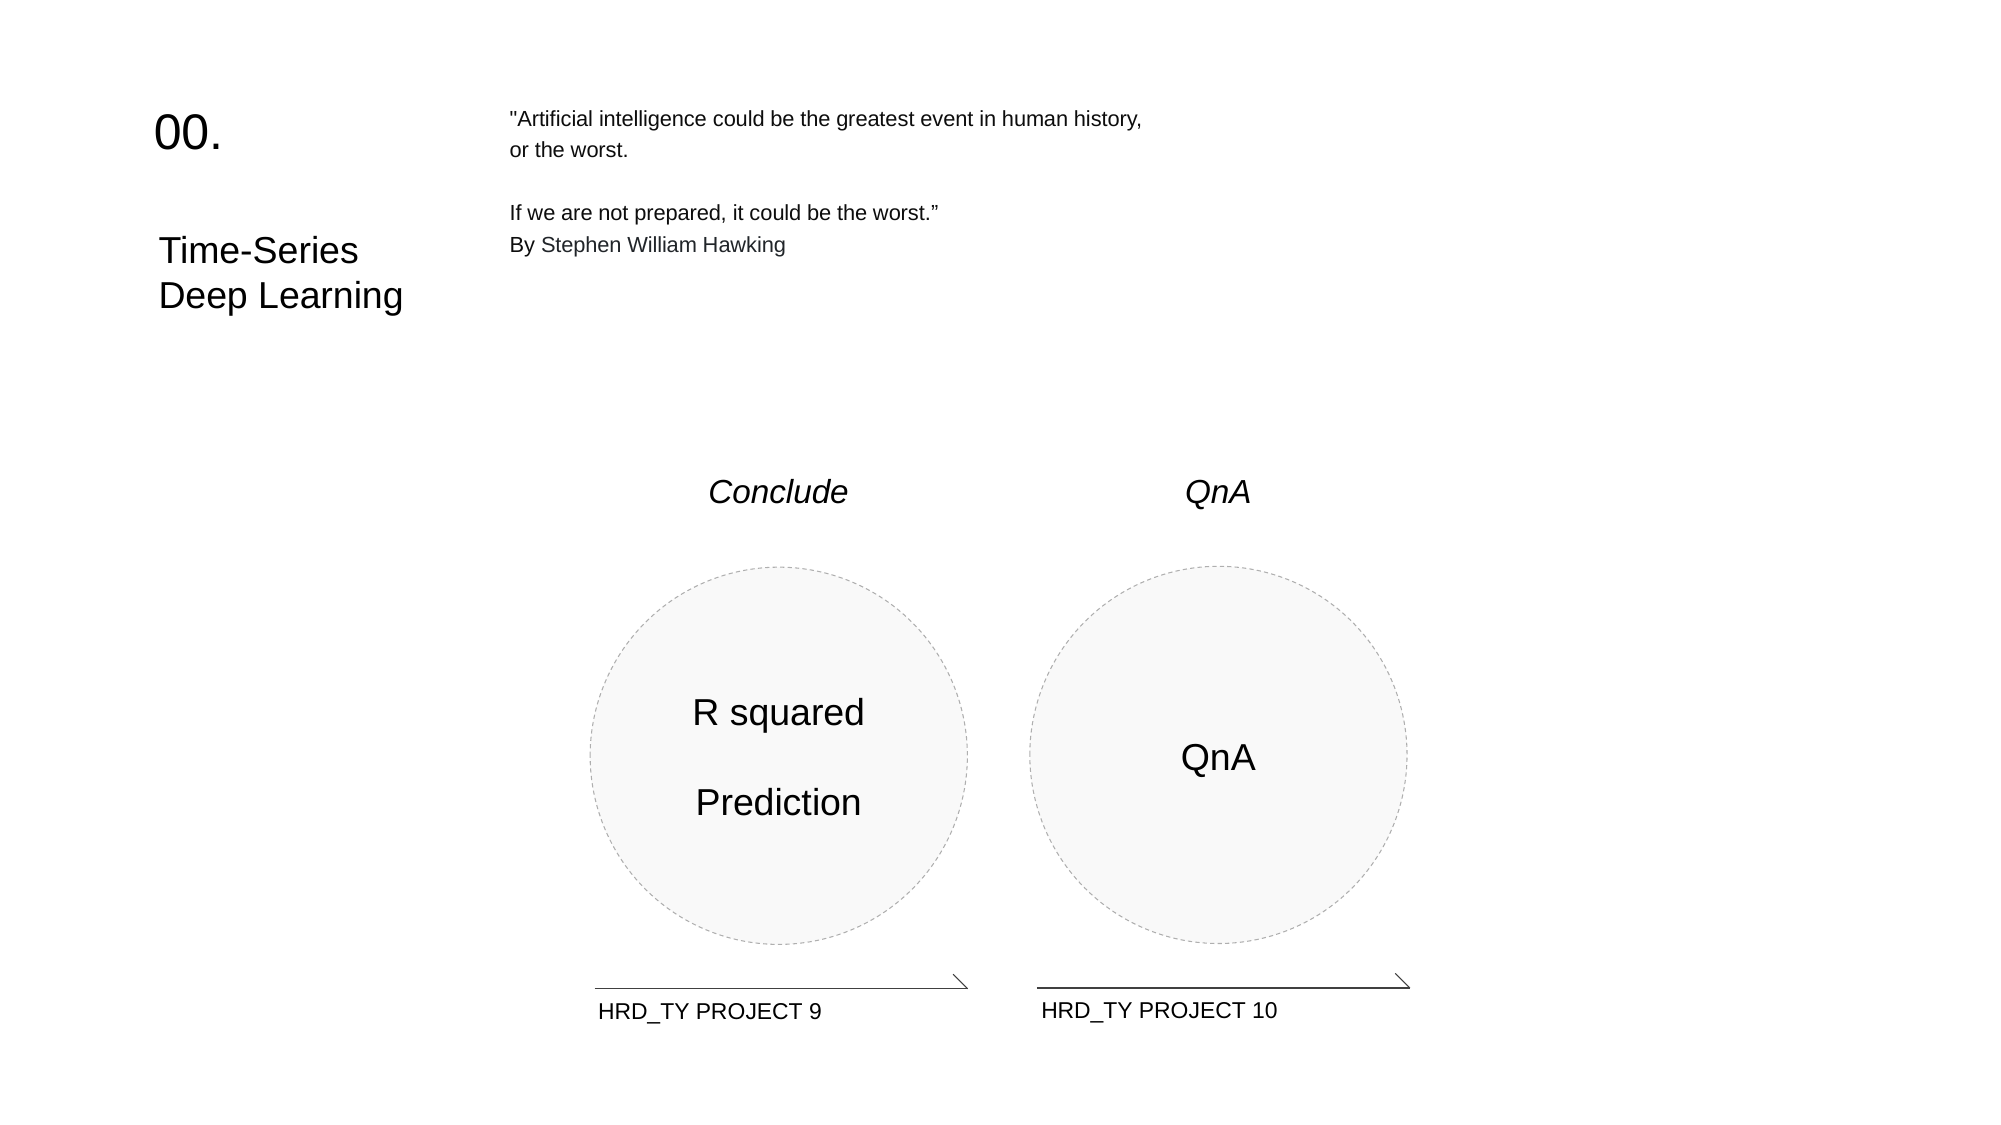

00.
"Artificial intelligence could be the greatest event in human history,
or the worst.

If we are not prepared, it could be the worst.”
By Stephen William Hawking
Time-Series
Deep Learning
Conclude
QnA
QnA
R squared

Prediction
HRD_TY PROJECT 10
HRD_TY PROJECT 9